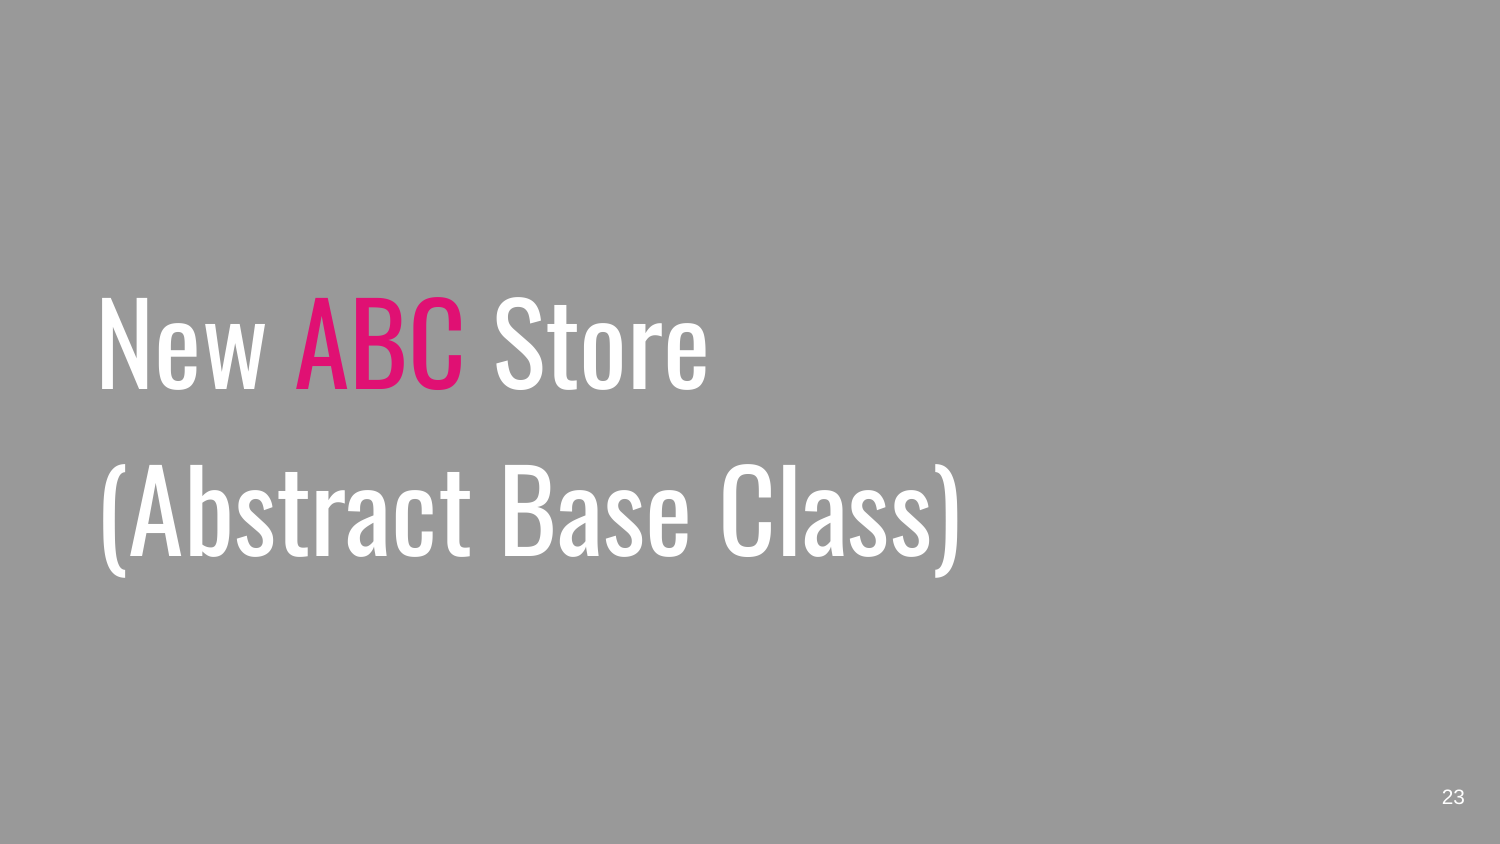

# New ABC Store
(Abstract Base Class)
23